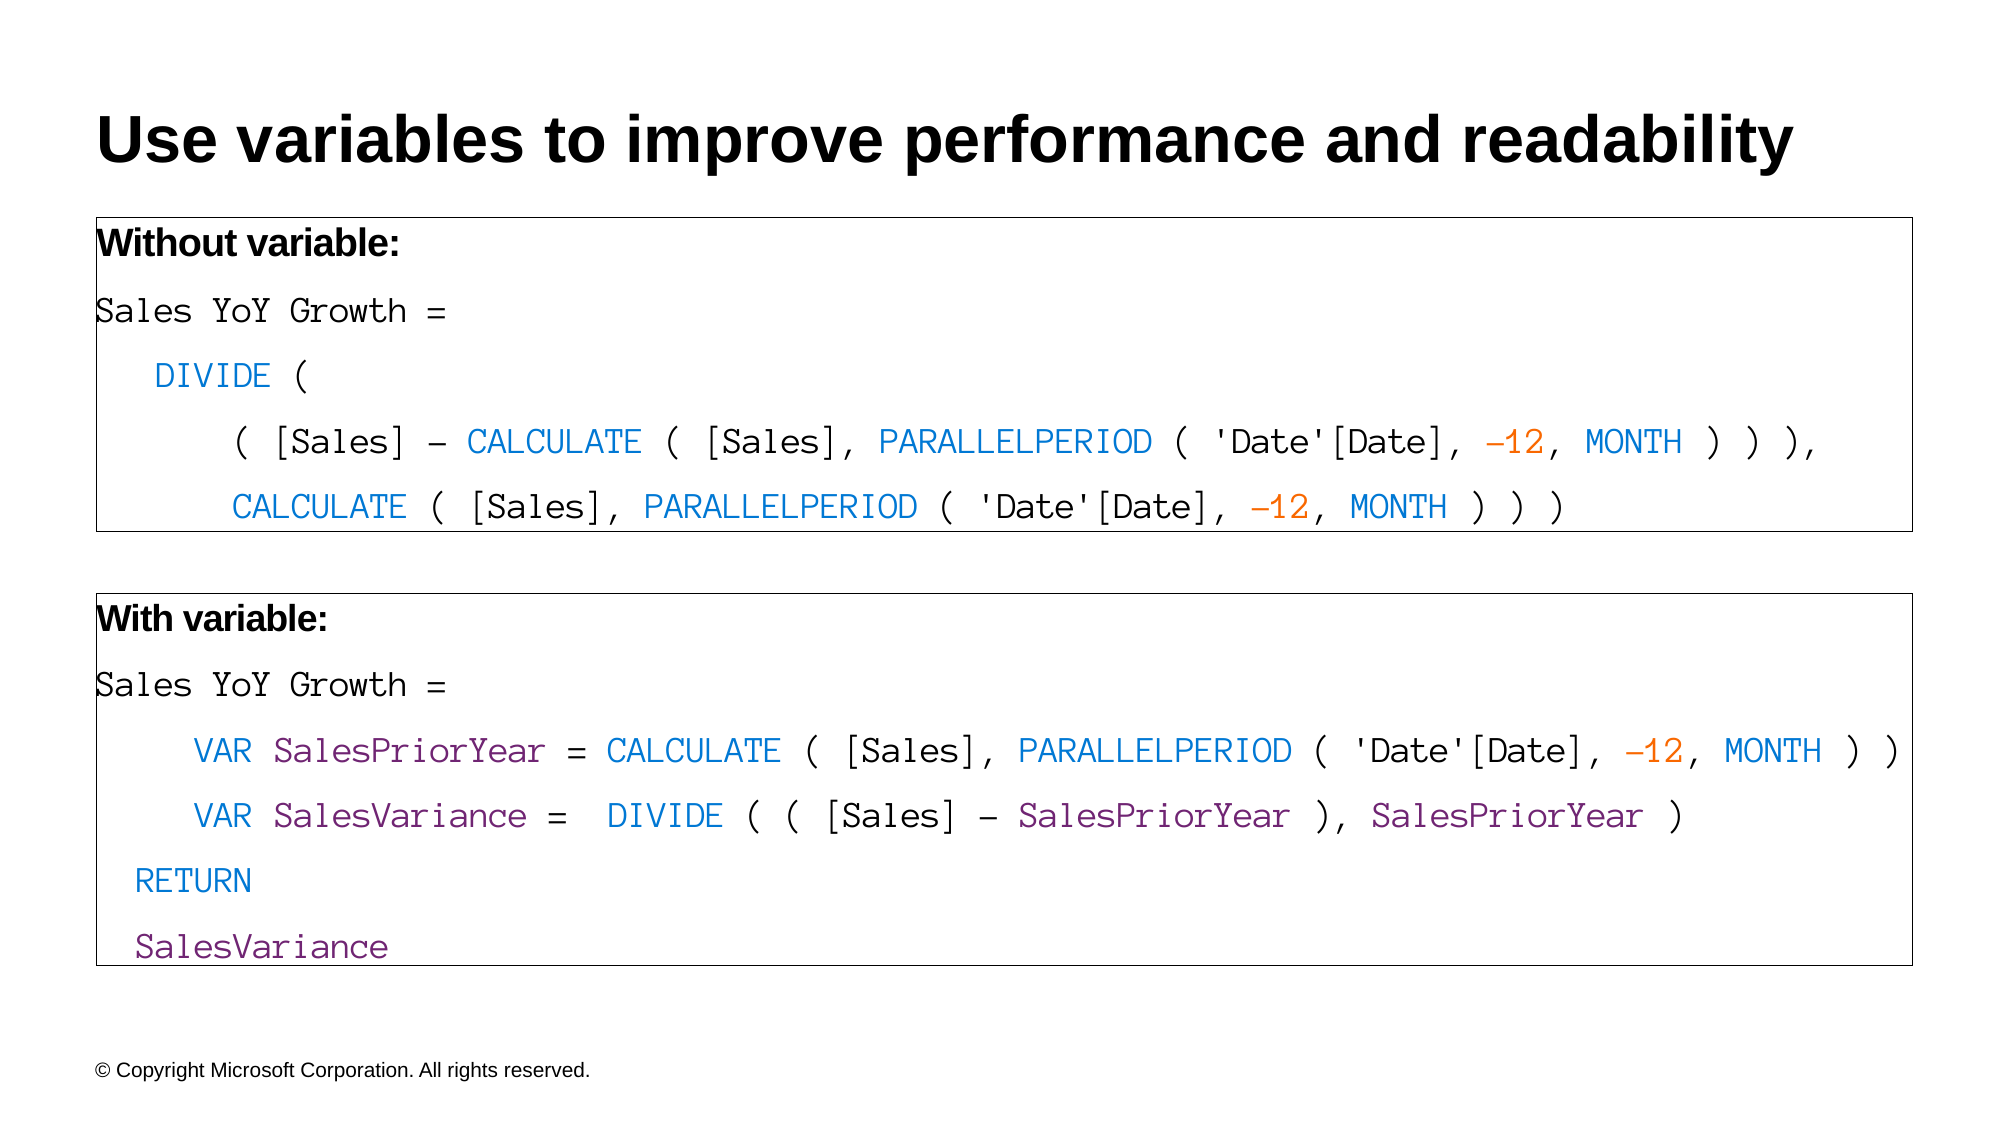

# Use variables to improve performance and readability
Without variable:
Sales YoY Growth =
   DIVIDE (
       ( [Sales] - CALCULATE ( [Sales], PARALLELPERIOD ( 'Date'[Date], -12, MONTH ) ) ),
       CALCULATE ( [Sales], PARALLELPERIOD ( 'Date'[Date], -12, MONTH ) ) )
With variable:
Sales YoY Growth =
     VAR SalesPriorYear = CALCULATE ( [Sales], PARALLELPERIOD ( 'Date'[Date], -12, MONTH ) )
     VAR SalesVariance =  DIVIDE ( ( [Sales] - SalesPriorYear ), SalesPriorYear )
  RETURN
  SalesVariance